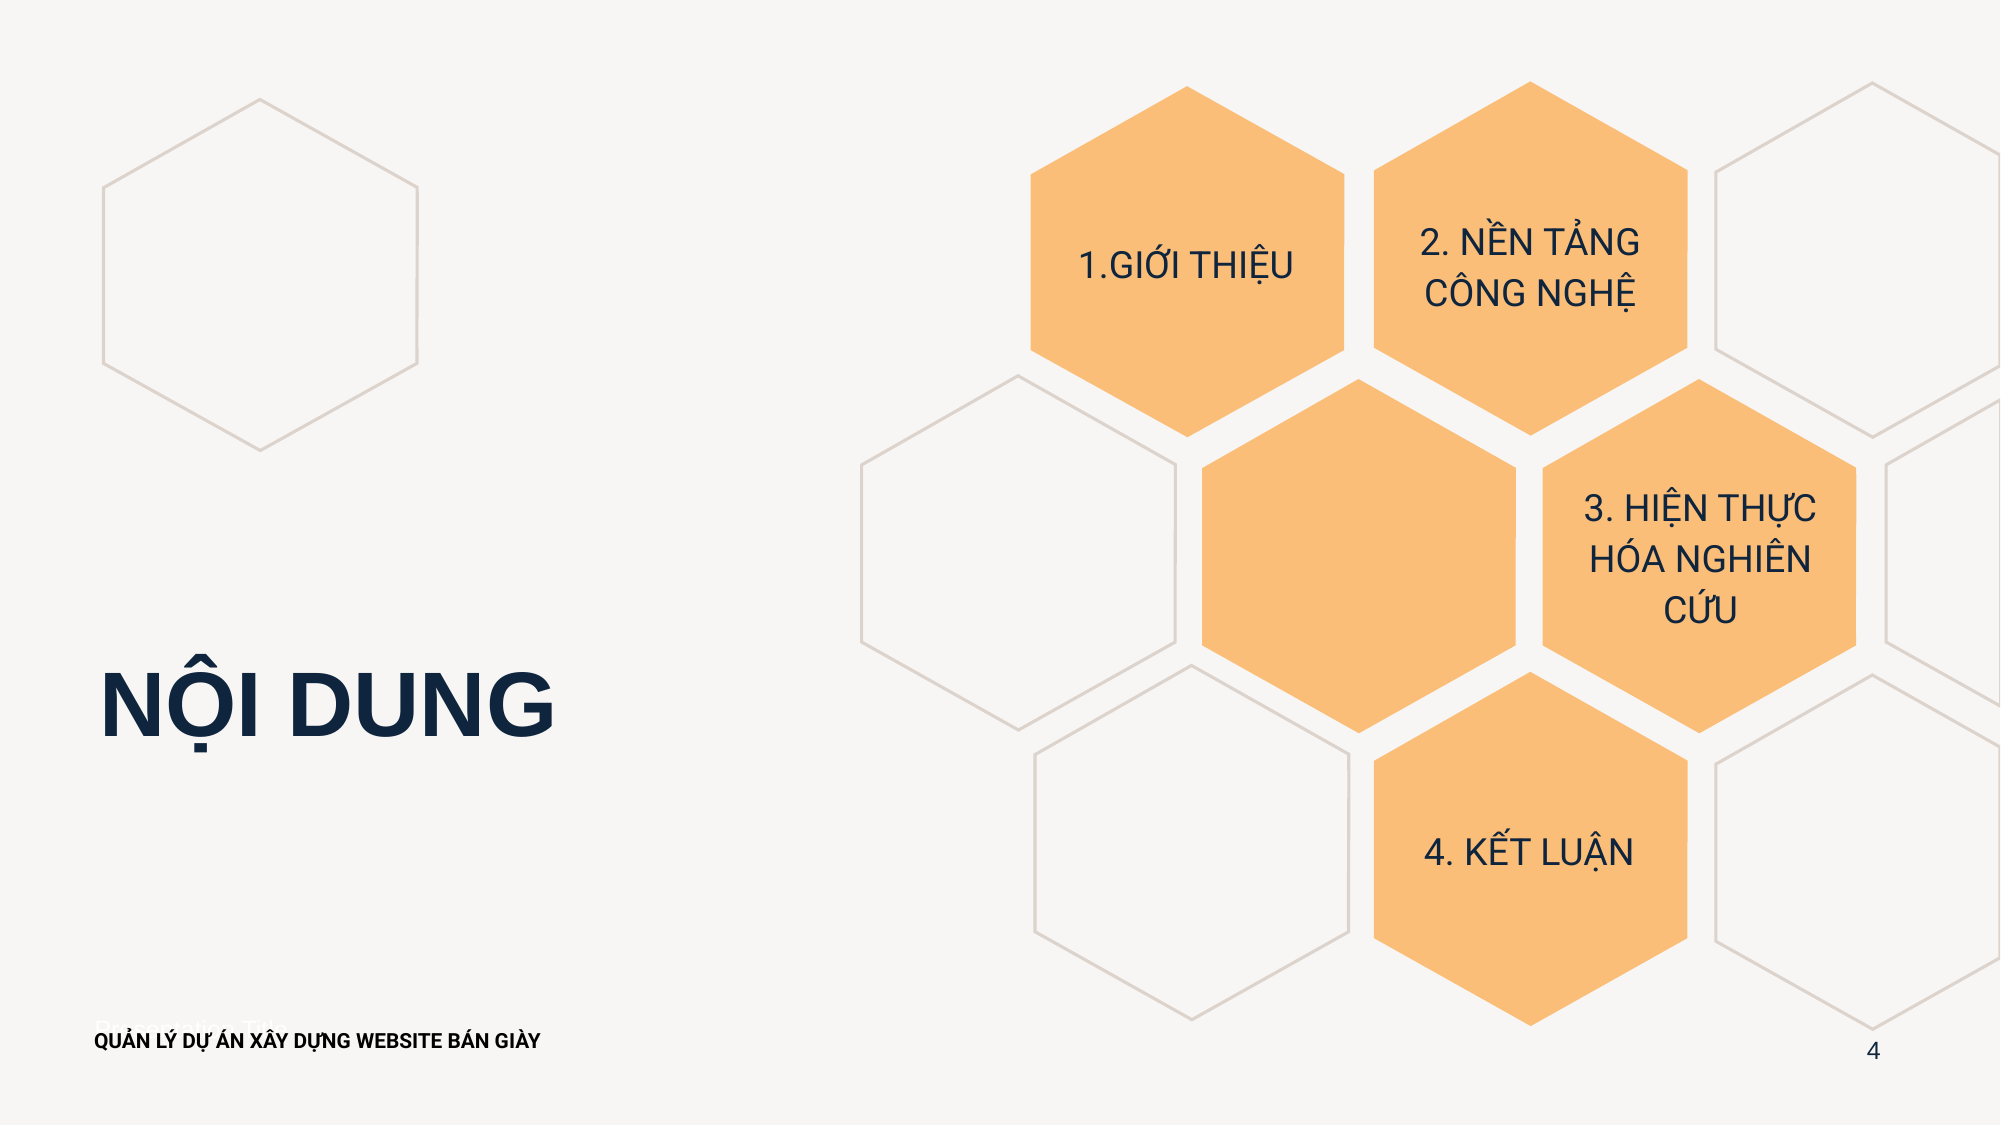

1.GIỚI THIỆU
2. NỀN TẢNG
CÔNG NGHỆ
3. HIỆN THỰC HÓA NGHIÊN CỨU
# NỘI DUNG
4. KẾT LUẬN
Presentation Title
QUẢN LÝ DỰ ÁN XÂY DỰNG WEBSITE BÁN GIÀY
4